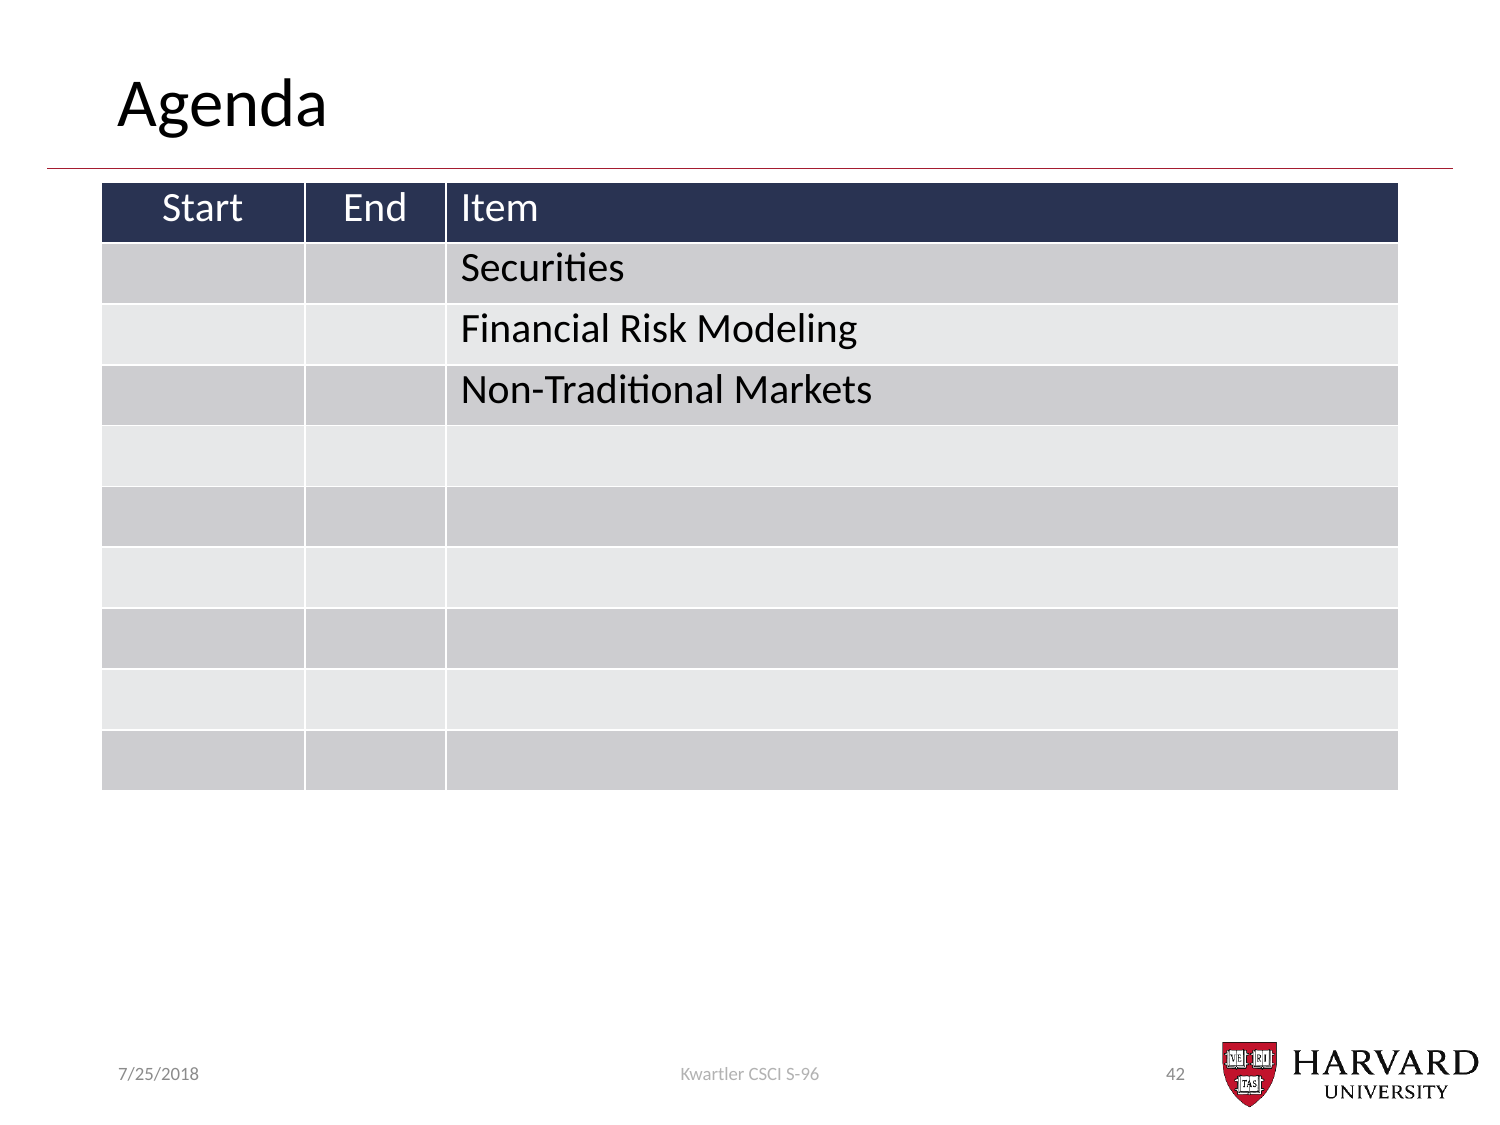

# Agenda
| Start | End | Item |
| --- | --- | --- |
|  |  | Securities |
|  |  | Financial Risk Modeling |
|  |  | Non-Traditional Markets |
|  |  |  |
|  |  |  |
|  |  |  |
|  |  |  |
|  |  |  |
|  |  |  |
7/25/2018
Kwartler CSCI S-96
42